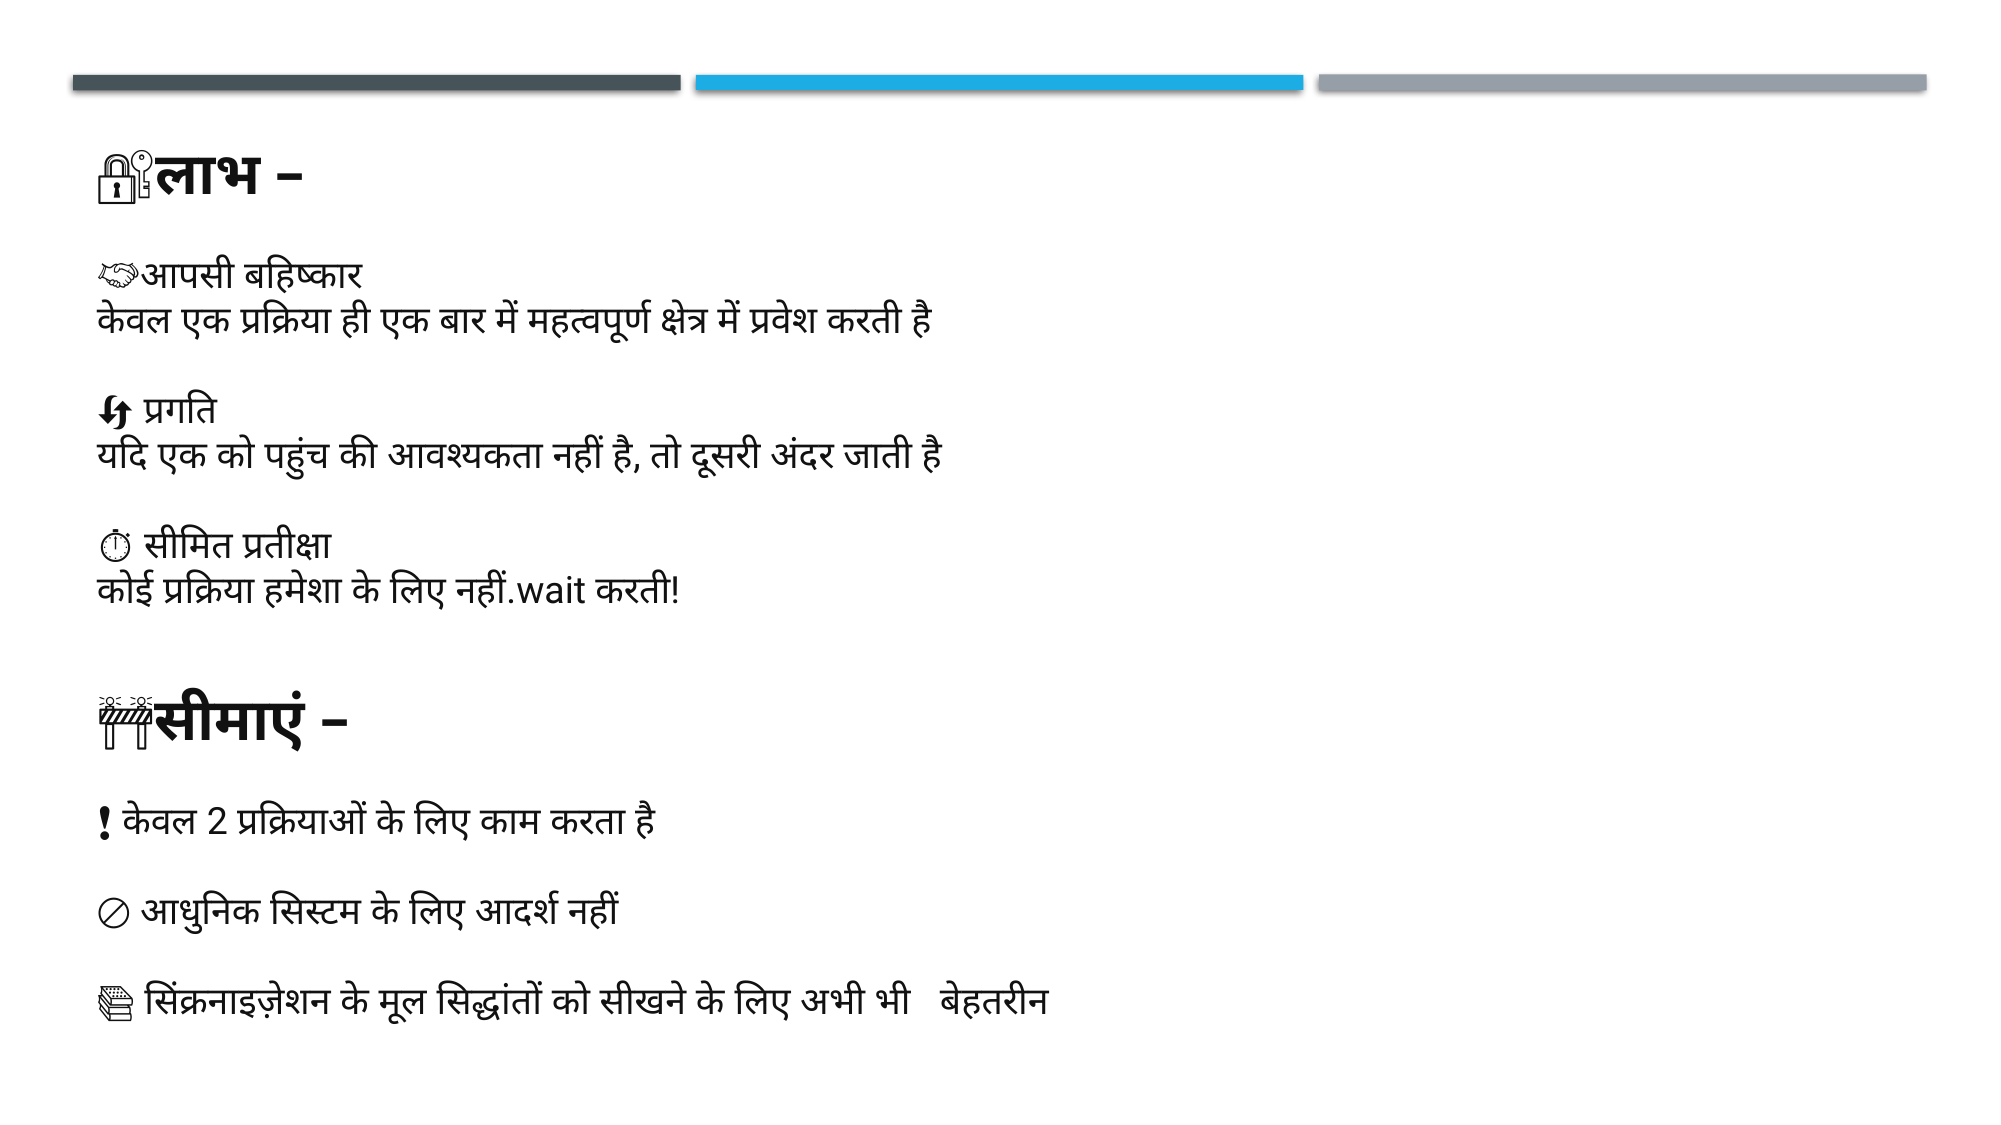

🔐लाभ –

🤝आपसी बहिष्कार
केवल एक प्रक्रिया ही एक बार में महत्वपूर्ण क्षेत्र में प्रवेश करती है

🔄 प्रगति
यदि एक को पहुंच की आवश्यकता नहीं है, तो दूसरी अंदर जाती है

⏱️ सीमित प्रतीक्षा
कोई प्रक्रिया हमेशा के लिए नहीं.wait करती!
🚧सीमाएं –

❗ केवल 2 प्रक्रियाओं के लिए काम करता है

🚫 आधुनिक सिस्टम के लिए आदर्श नहीं

📚 सिंक्रनाइज़ेशन के मूल सिद्धांतों को सीखने के लिए अभी भी   बेहतरीन